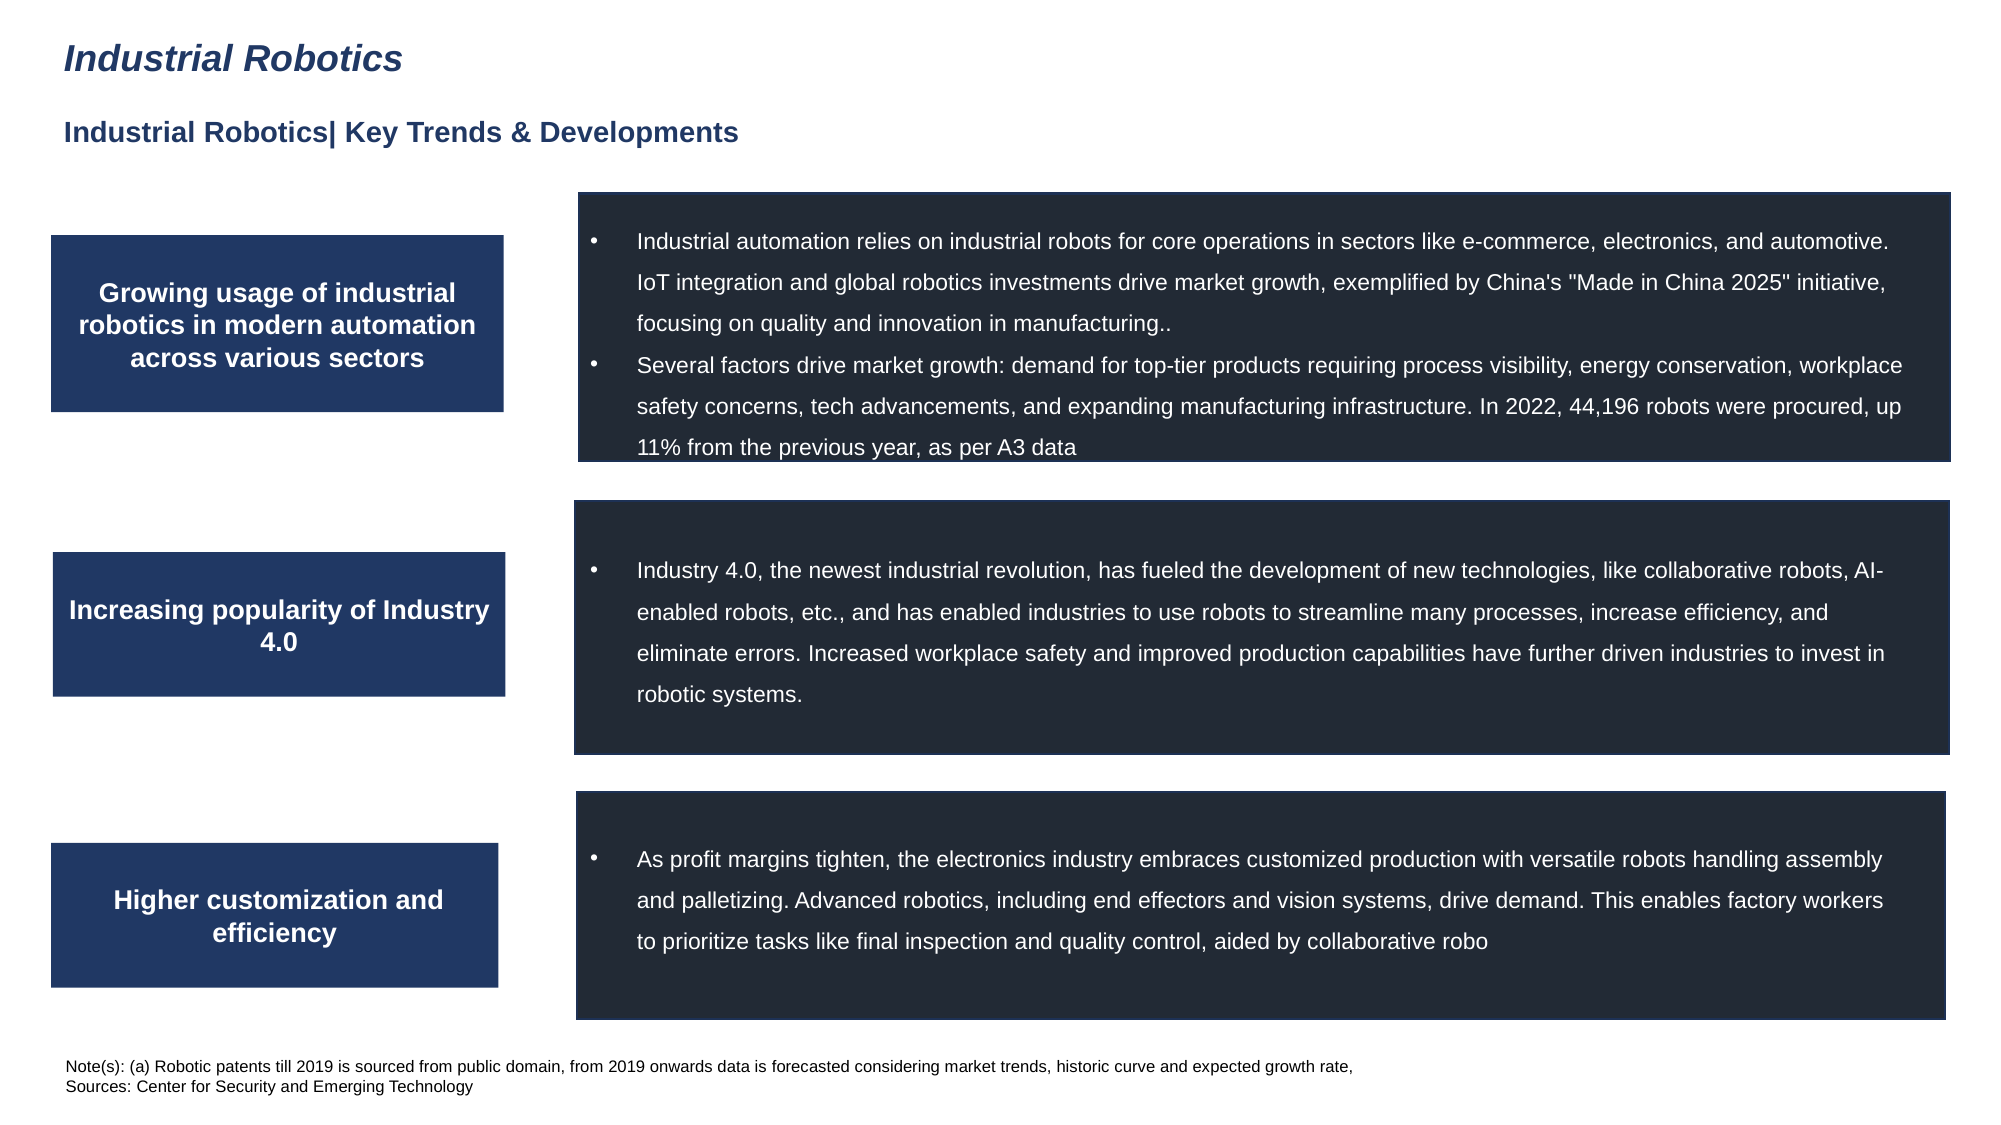

Industrial Robotics

Industrial Robotics| Key Trends & Developments

Industrial automation relies on industrial robots for core operations in sectors like e-commerce, electronics, and automotive. IoT integration and global robotics investments drive market growth, exemplified by China's "Made in China 2025" initiative, focusing on quality and innovation in manufacturing..
Several factors drive market growth: demand for top-tier products requiring process visibility, energy conservation, workplace safety concerns, tech advancements, and expanding manufacturing infrastructure. In 2022, 44,196 robots were procured, up 11% from the previous year, as per A3 data

Industry 4.0, the newest industrial revolution, has fueled the development of new technologies, like collaborative robots, AI-enabled robots, etc., and has enabled industries to use robots to streamline many processes, increase efficiency, and eliminate errors. Increased workplace safety and improved production capabilities have further driven industries to invest in robotic systems.

As profit margins tighten, the electronics industry embraces customized production with versatile robots handling assembly and palletizing. Advanced robotics, including end effectors and vision systems, drive demand. This enables factory workers to prioritize tasks like final inspection and quality control, aided by collaborative robo

Growing usage of industrial robotics in modern automation across various sectors

Increasing popularity of Industry 4.0

 Higher customization and efficiency

Note(s): (a) Robotic patents till 2019 is sourced from public domain, from 2019 onwards data is forecasted considering market trends, historic curve and expected growth rate,
Sources: Center for Security and Emerging Technology